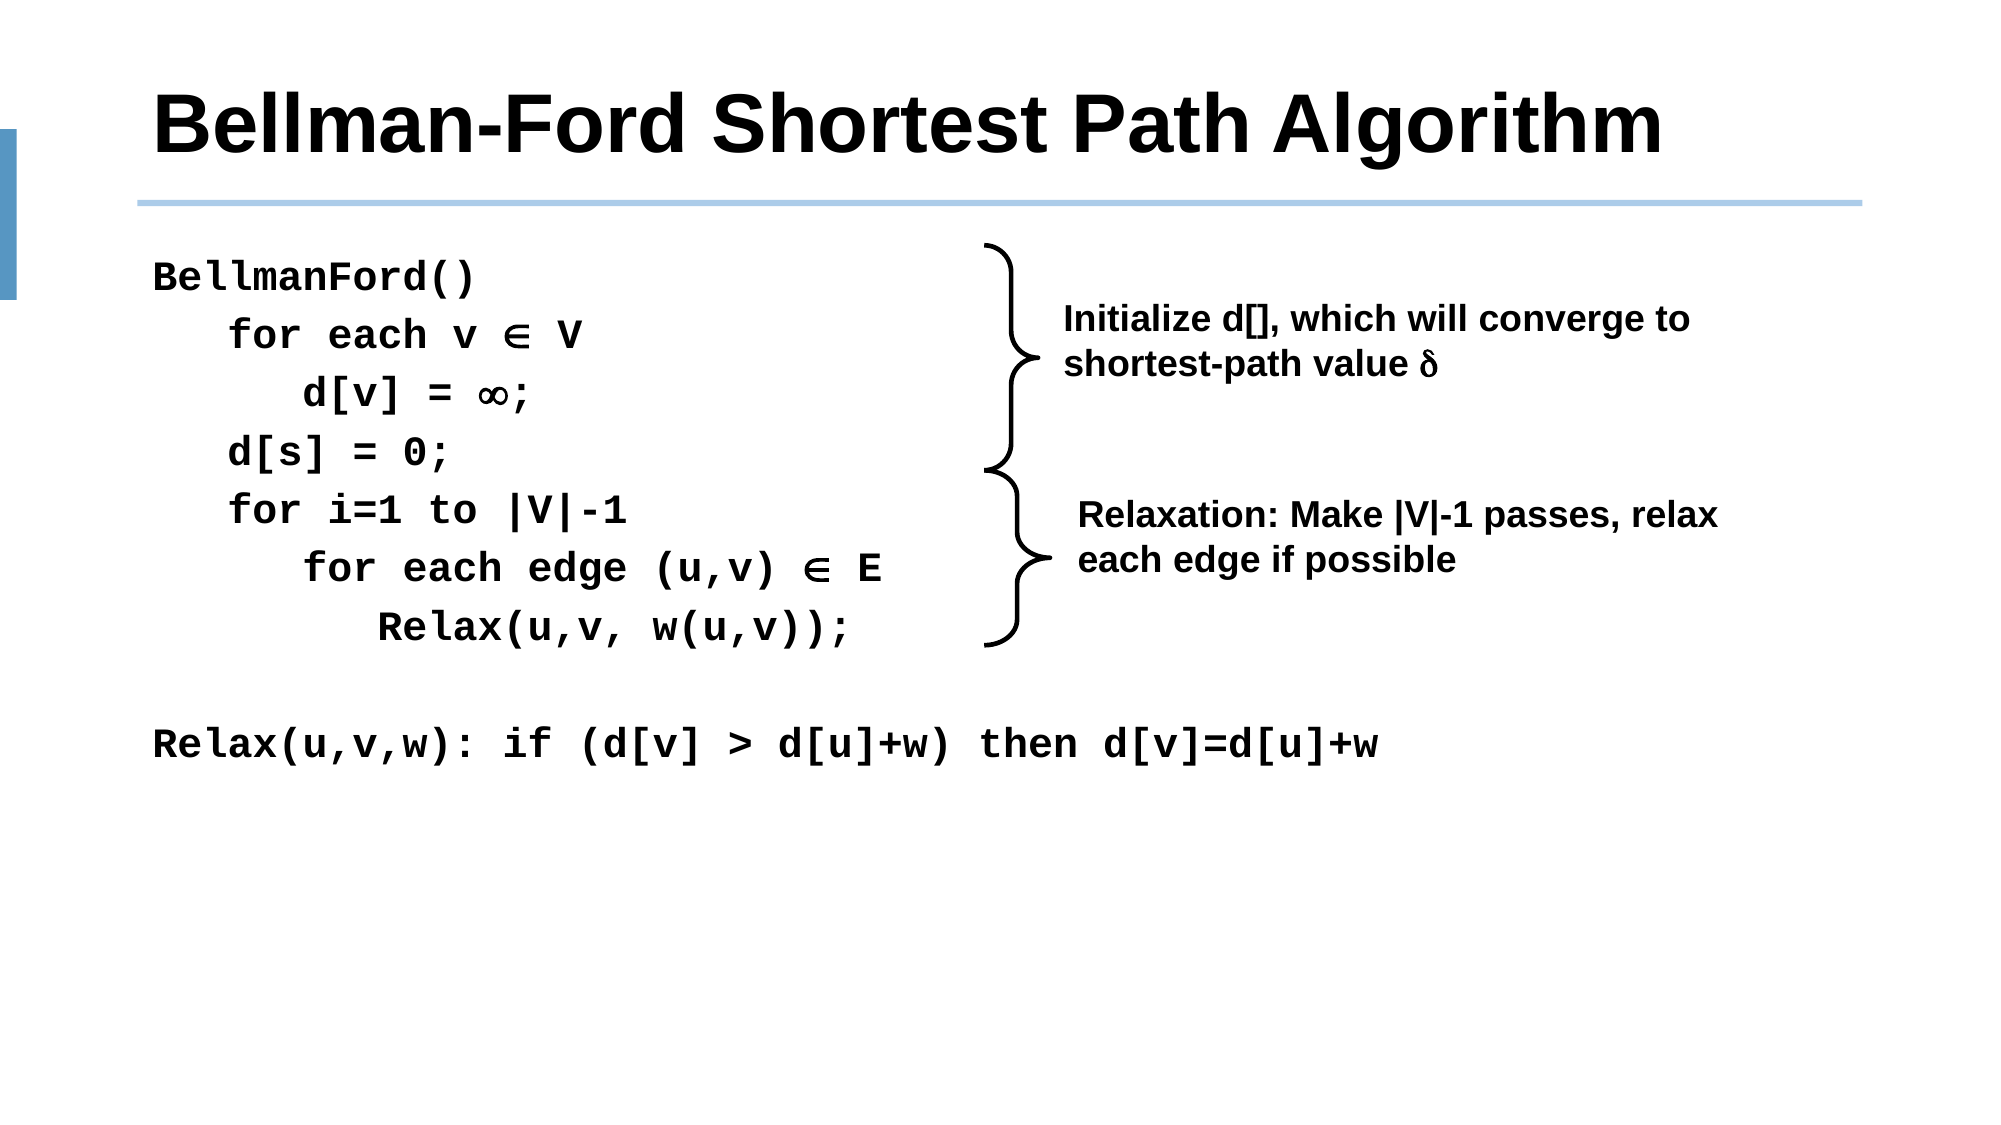

# Bellman-Ford Shortest Path Algorithm
BellmanFord()
   for each v ∈ V
      d[v] = ∞;
   d[s] = 0;
   for i=1 to |V|-1
      for each edge (u,v) ∈ E
         Relax(u,v, w(u,v));

Relax(u,v,w): if (d[v] > d[u]+w) then d[v]=d[u]+w

Initialize d[], which will converge to shortest-path value δ

Relaxation: Make |V|-1 passes, relax each edge if possible